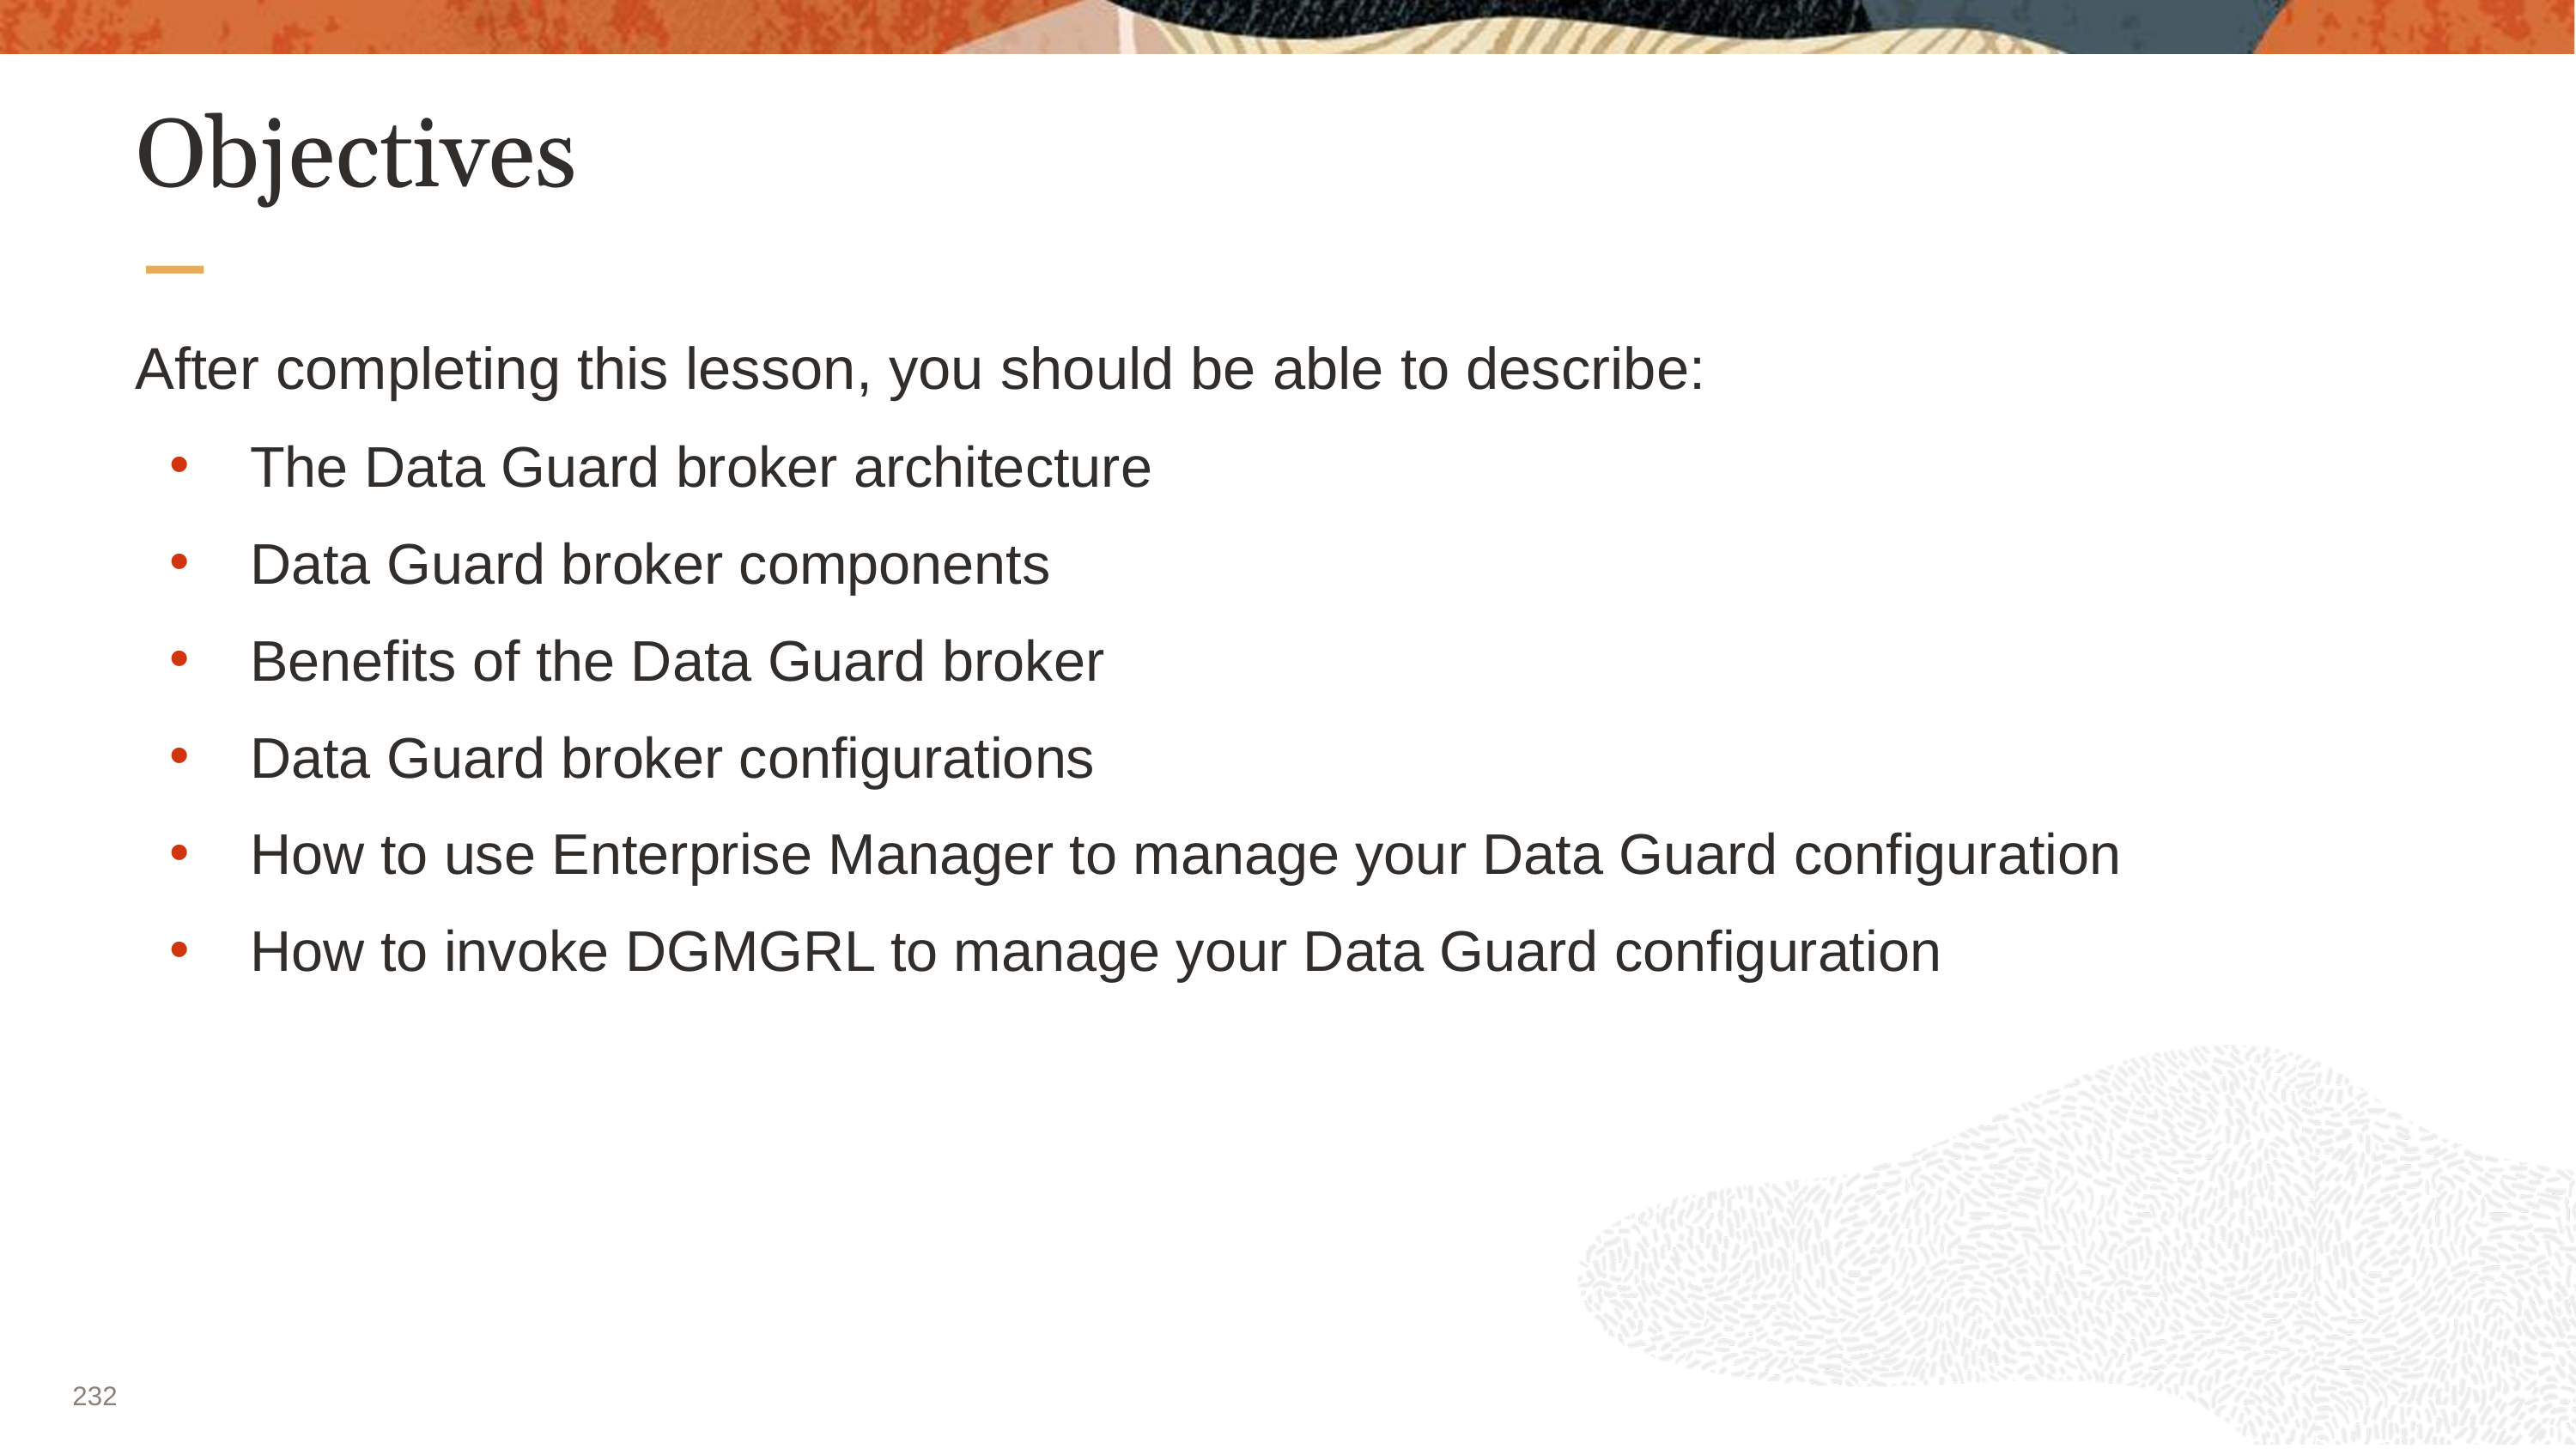

# Objectives
After completing this lesson, you should be able to describe:
The Data Guard broker architecture
Data Guard broker components
Benefits of the Data Guard broker
Data Guard broker configurations
How to use Enterprise Manager to manage your Data Guard configuration
How to invoke DGMGRL to manage your Data Guard configuration